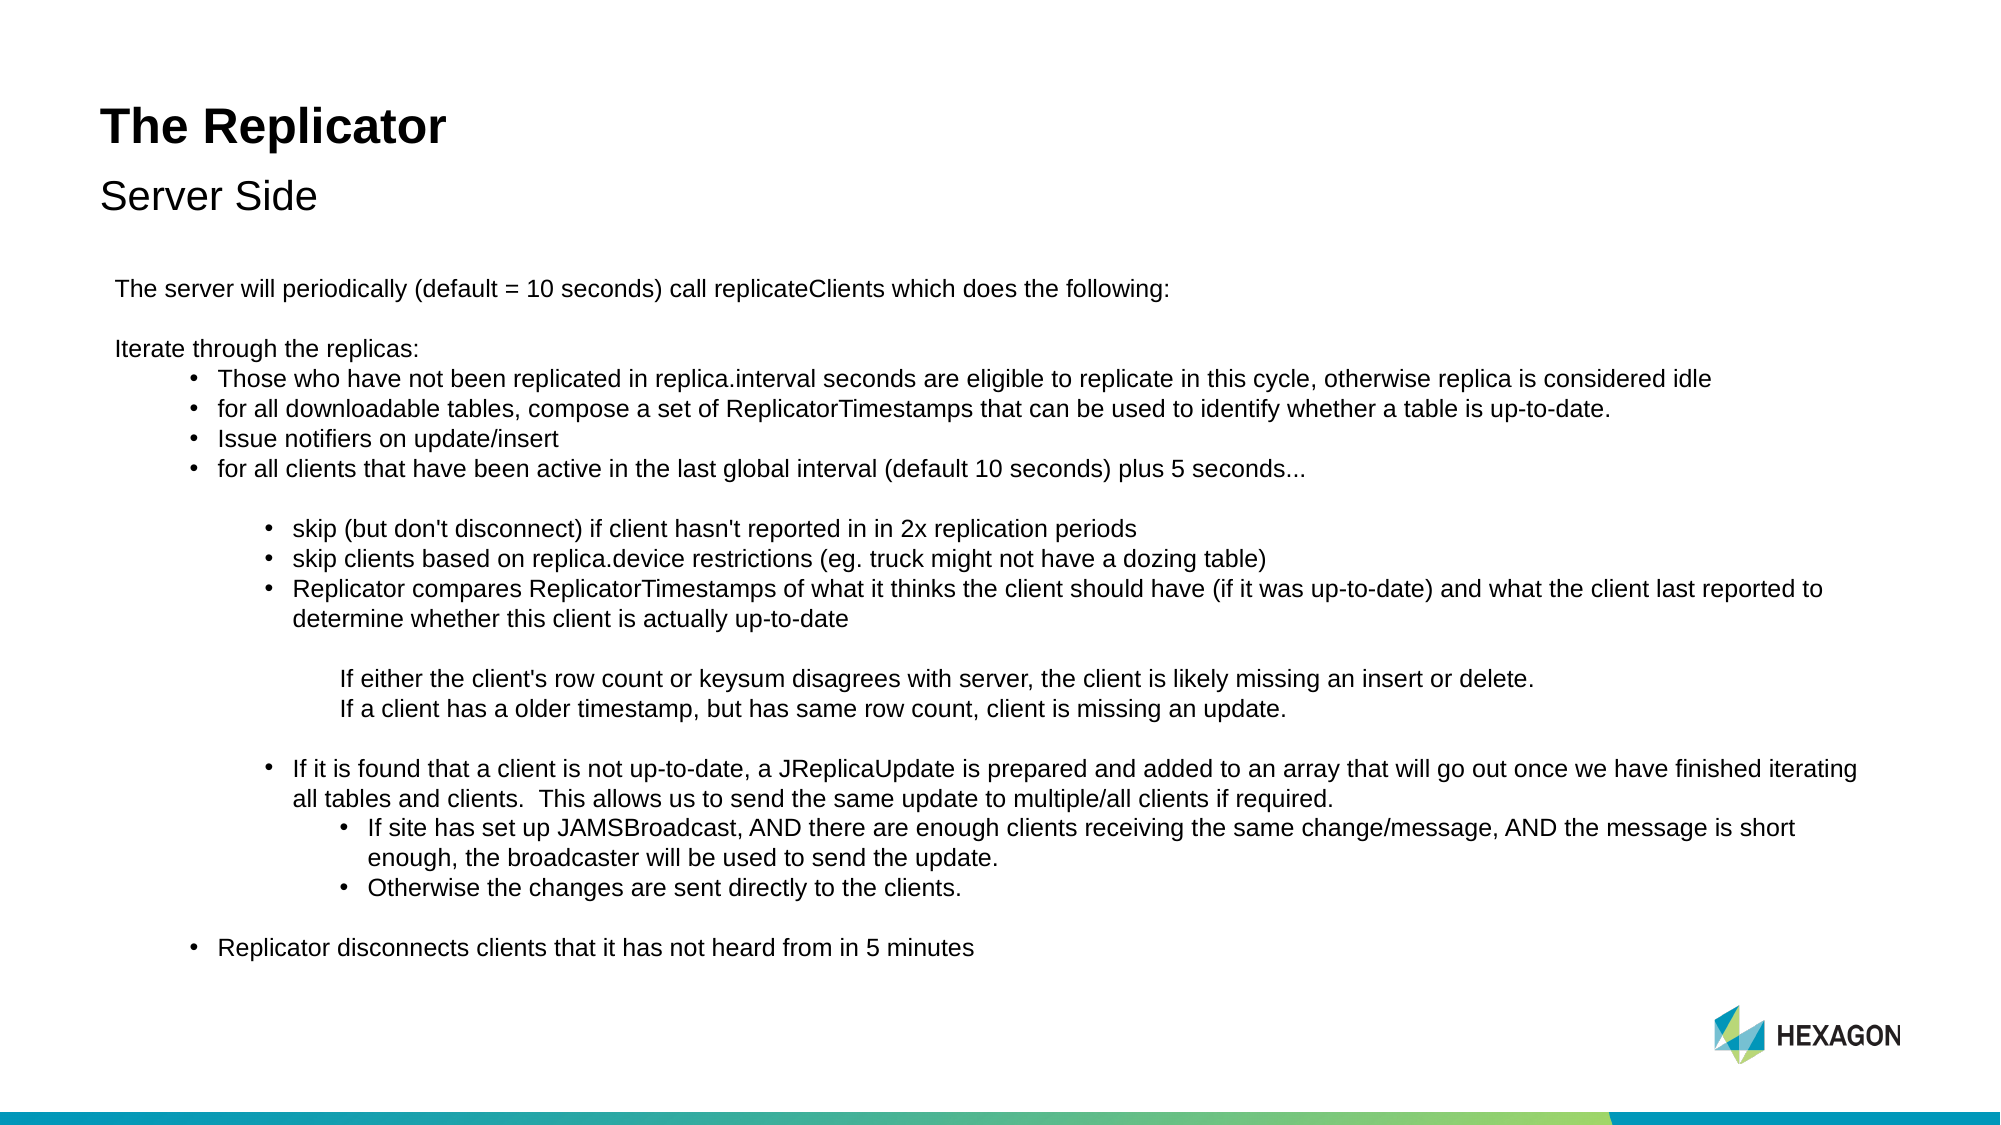

# The Replicator
Server Side
The server will periodically (default = 10 seconds) call replicateClients which does the following:

Iterate through the replicas:
Those who have not been replicated in replica.interval seconds are eligible to replicate in this cycle, otherwise replica is considered idle
for all downloadable tables, compose a set of ReplicatorTimestamps that can be used to identify whether a table is up-to-date.
Issue notifiers on update/insert
for all clients that have been active in the last global interval (default 10 seconds) plus 5 seconds...

skip (but don't disconnect) if client hasn't reported in in 2x replication periods
skip clients based on replica.device restrictions (eg. truck might not have a dozing table)
Replicator compares ReplicatorTimestamps of what it thinks the client should have (if it was up-to-date) and what the client last reported to determine whether this client is actually up-to-date

If either the client's row count or keysum disagrees with server, the client is likely missing an insert or delete.
If a client has a older timestamp, but has same row count, client is missing an update.

If it is found that a client is not up-to-date, a JReplicaUpdate is prepared and added to an array that will go out once we have finished iterating all tables and clients.  This allows us to send the same update to multiple/all clients if required.
If site has set up JAMSBroadcast, AND there are enough clients receiving the same change/message, AND the message is short enough, the broadcaster will be used to send the update.
Otherwise the changes are sent directly to the clients.

Replicator disconnects clients that it has not heard from in 5 minutes